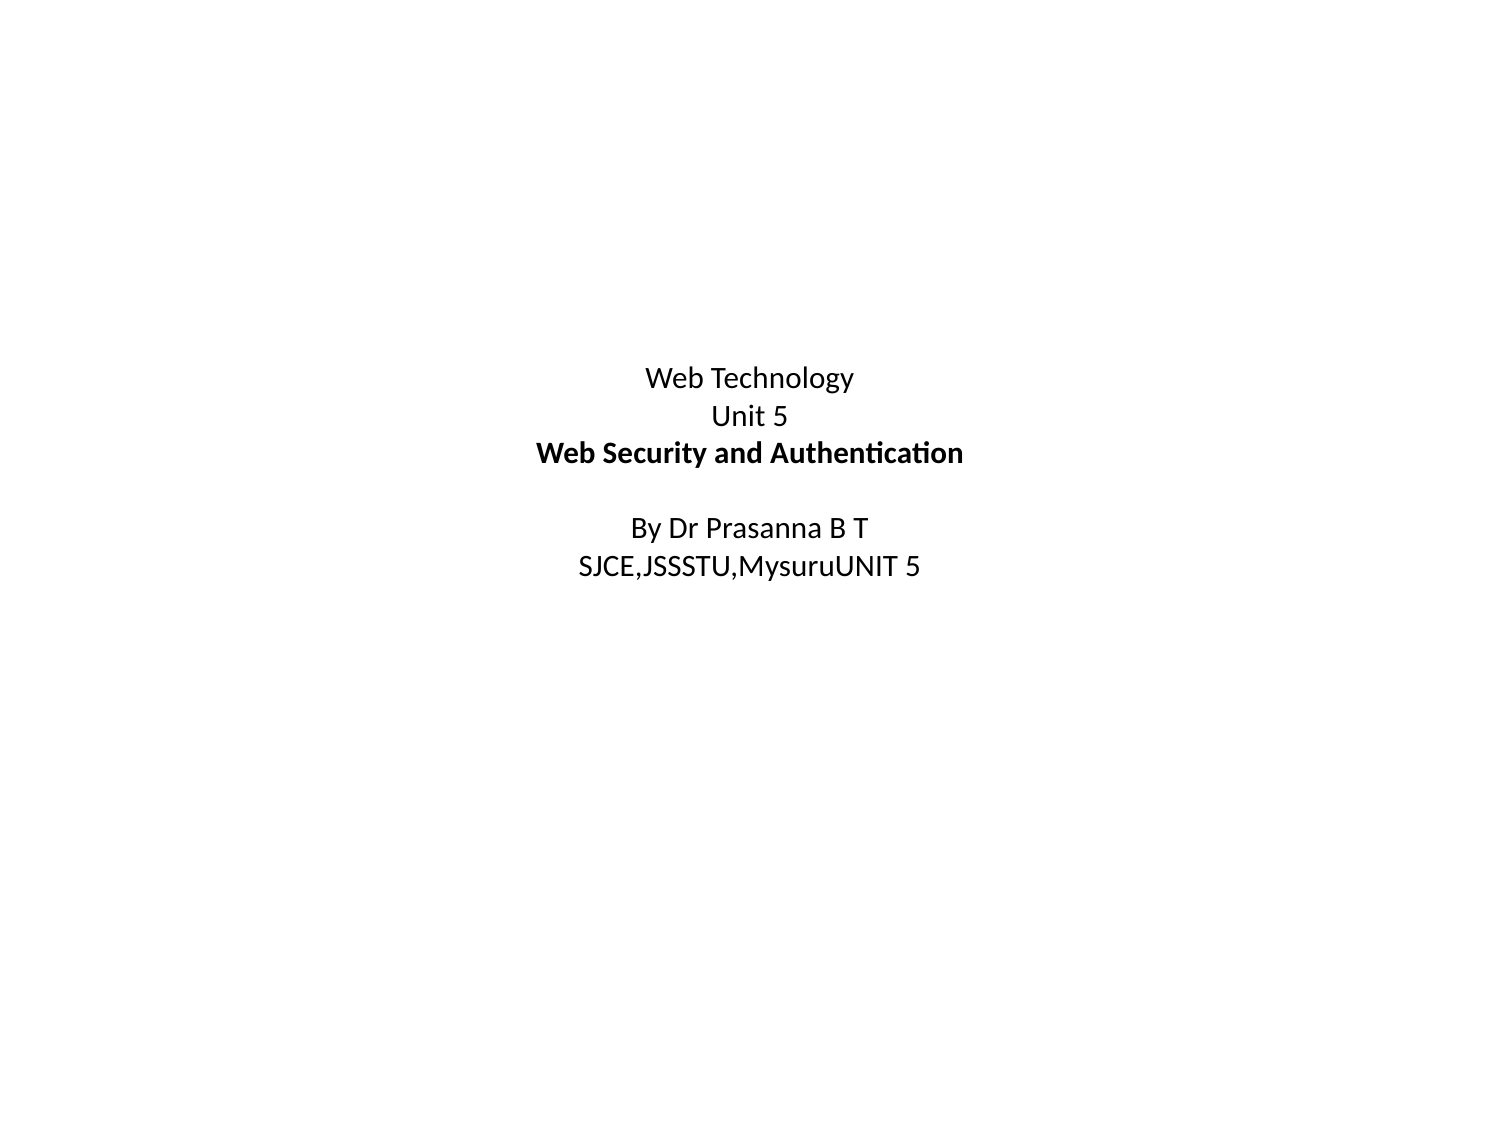

# Web Technology Unit 5 Web Security and Authentication By Dr Prasanna B T SJCE,JSSSTU,MysuruUNIT 5